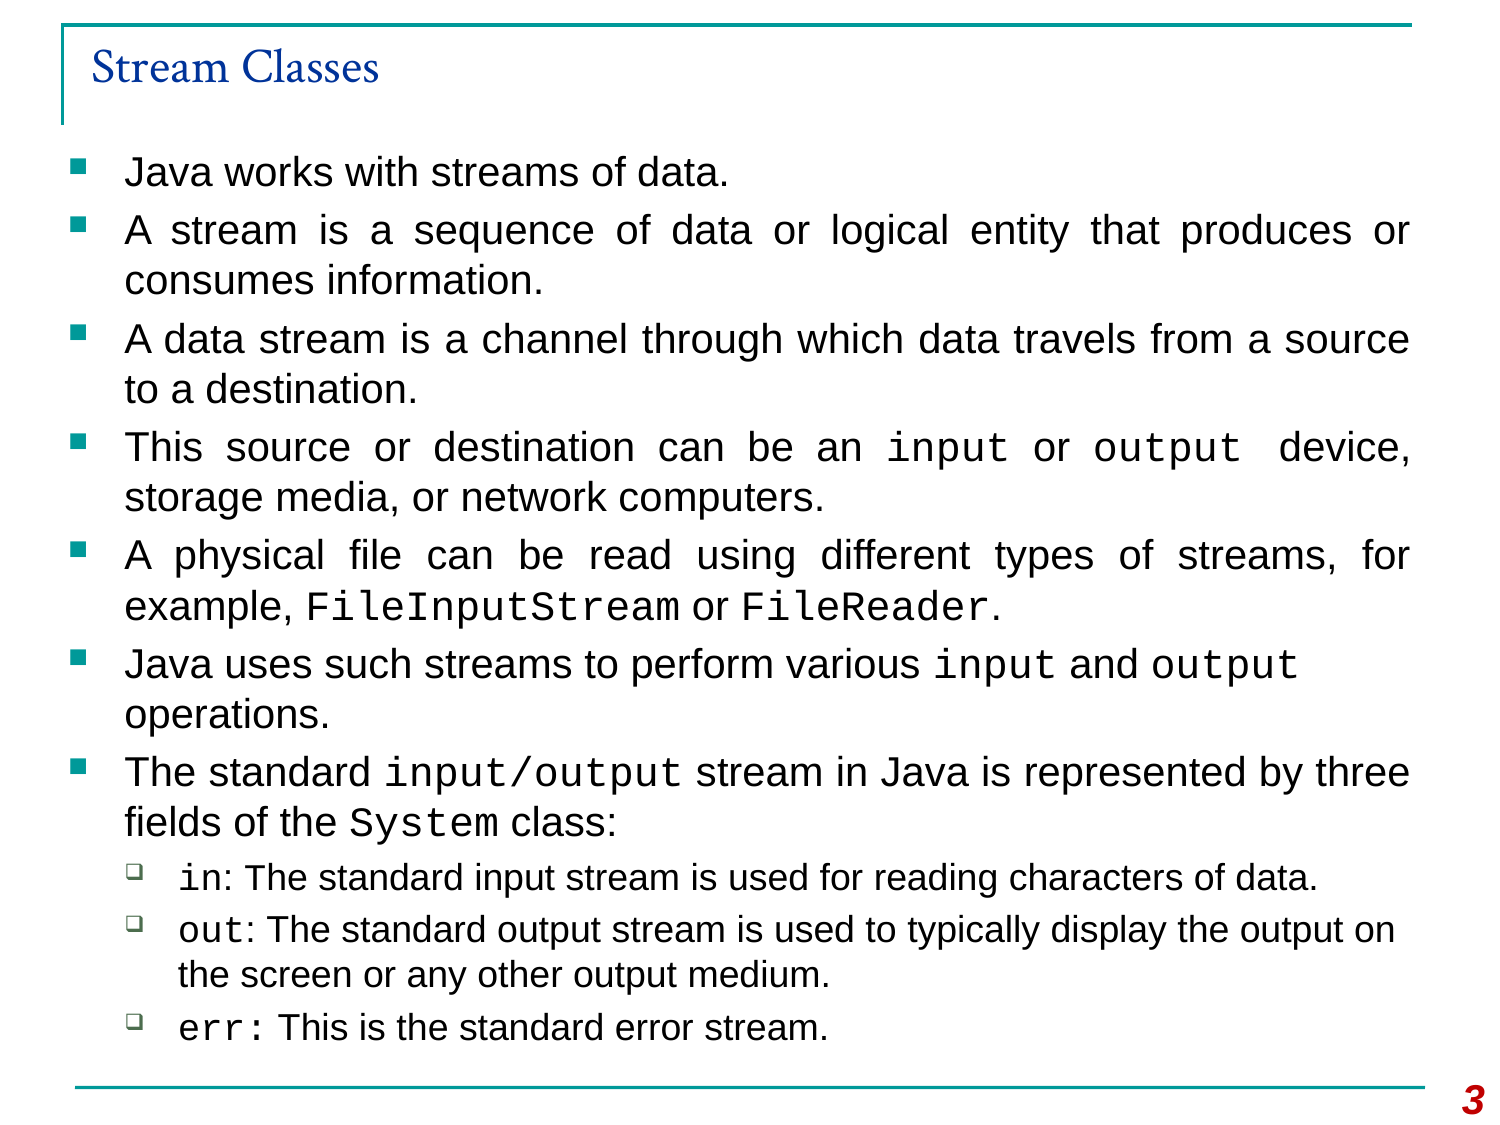

# Stream Classes
Java works with streams of data.
A stream is a sequence of data or logical entity that produces or consumes information.
A data stream is a channel through which data travels from a source to a destination.
This source or destination can be an input or output device, storage media, or network computers.
A physical file can be read using different types of streams, for example, FileInputStream or FileReader.
Java uses such streams to perform various input and output operations.
The standard input/output stream in Java is represented by three fields of the System class:
in: The standard input stream is used for reading characters of data.
out: The standard output stream is used to typically display the output on the screen or any other output medium.
err: This is the standard error stream.
3